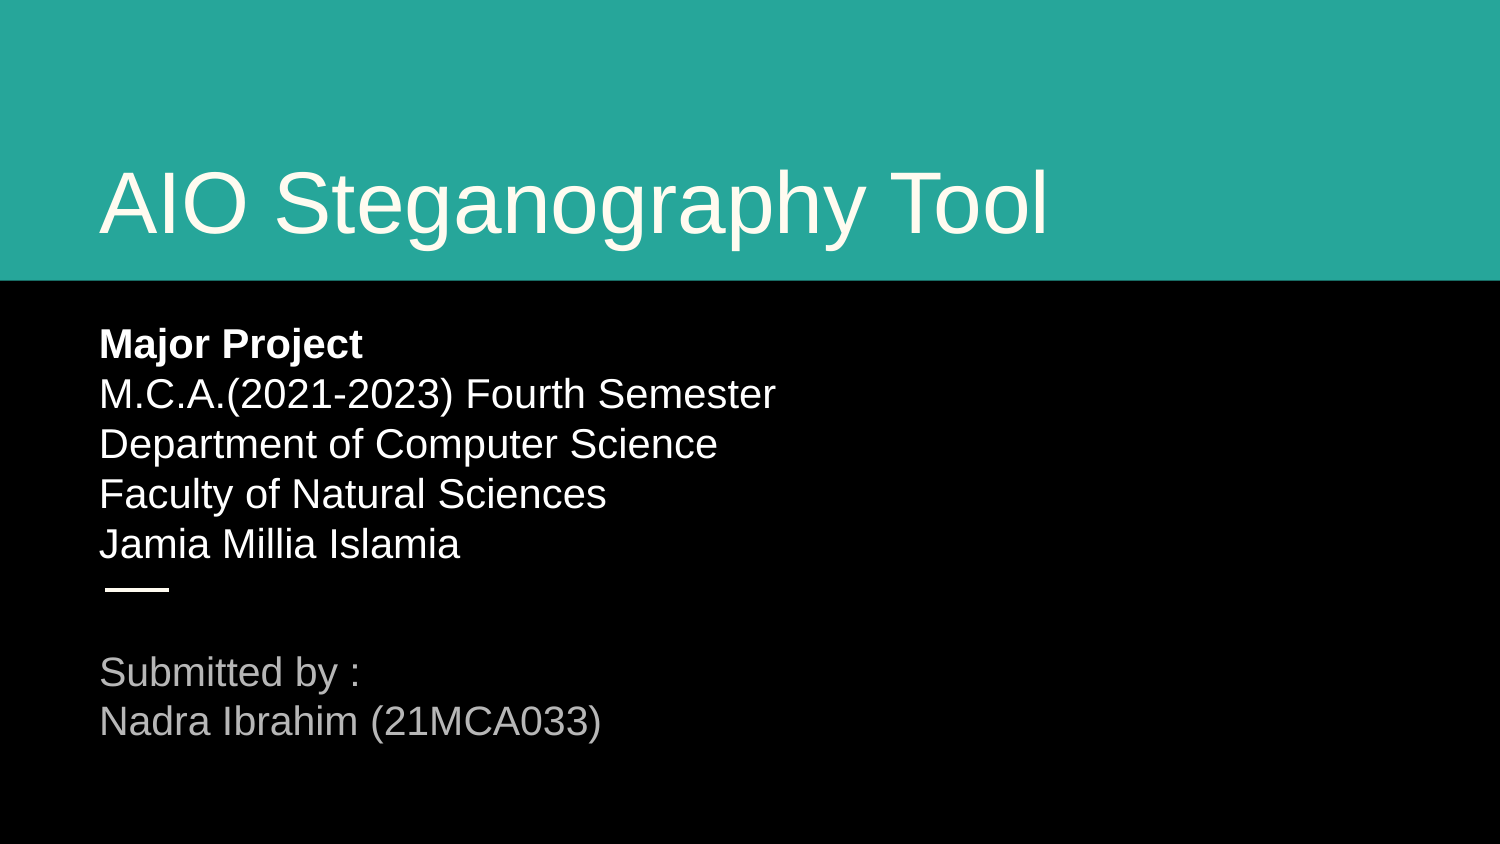

# AIO Steganography Tool
Major Project
M.C.A.(2021-2023) Fourth Semester
Department of Computer Science
Faculty of Natural Sciences
Jamia Millia Islamia
M
Submitted by :
Nadra Ibrahim (21MCA033)